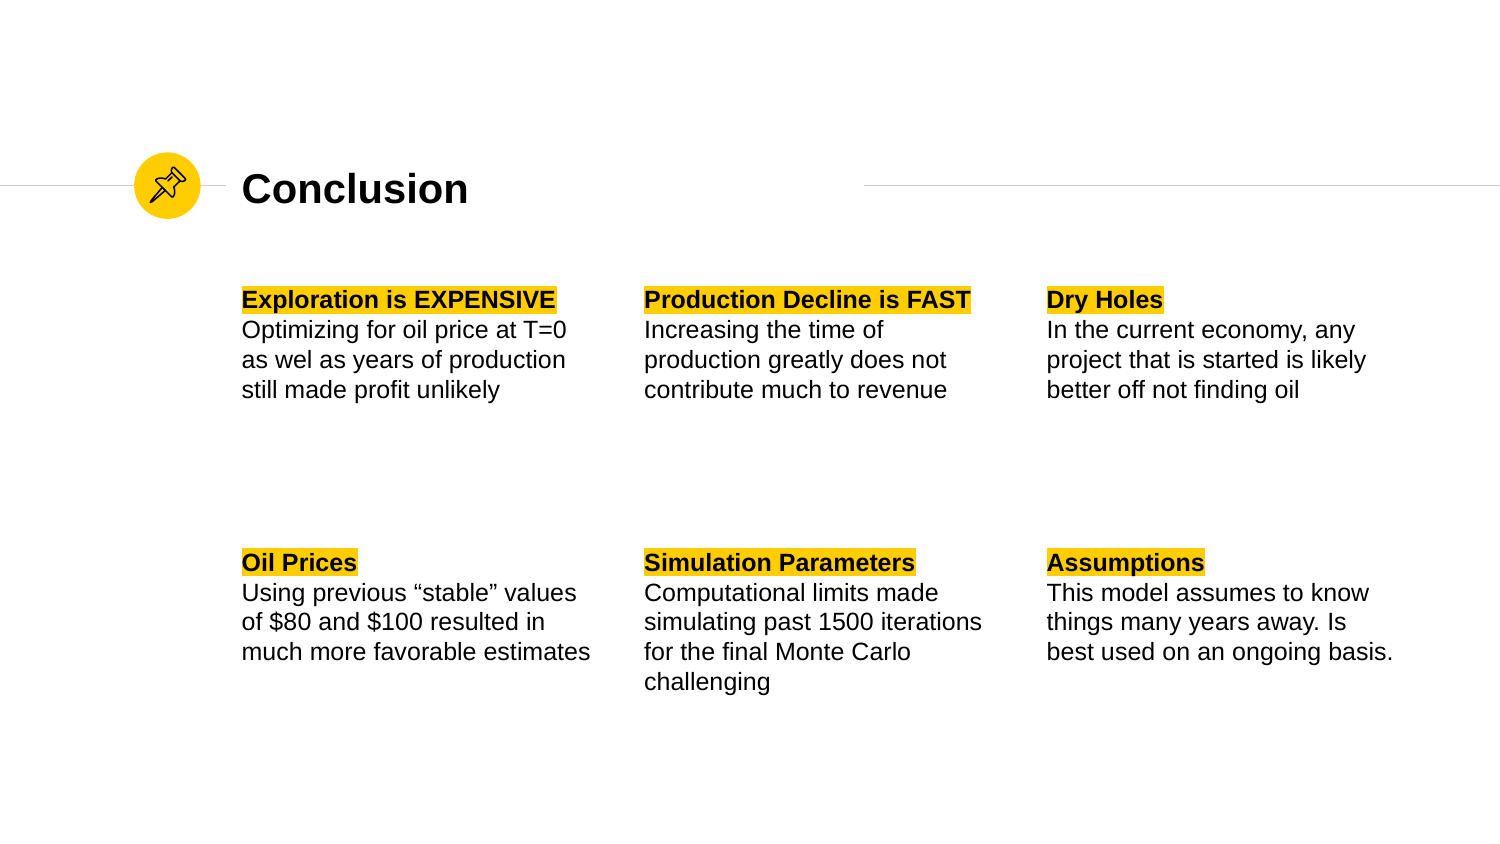

# Conclusion

Exploration is EXPENSIVE
Optimizing for oil price at T=0 as wel as years of production still made profit unlikely
Production Decline is FAST
Increasing the time of production greatly does not contribute much to revenue
Dry Holes
In the current economy, any project that is started is likely better off not finding oil

Oil Prices
Using previous “stable” values of $80 and $100 resulted in much more favorable estimates
Simulation Parameters
Computational limits made simulating past 1500 iterations for the final Monte Carlo challenging
Assumptions
This model assumes to know things many years away. Is best used on an ongoing basis.